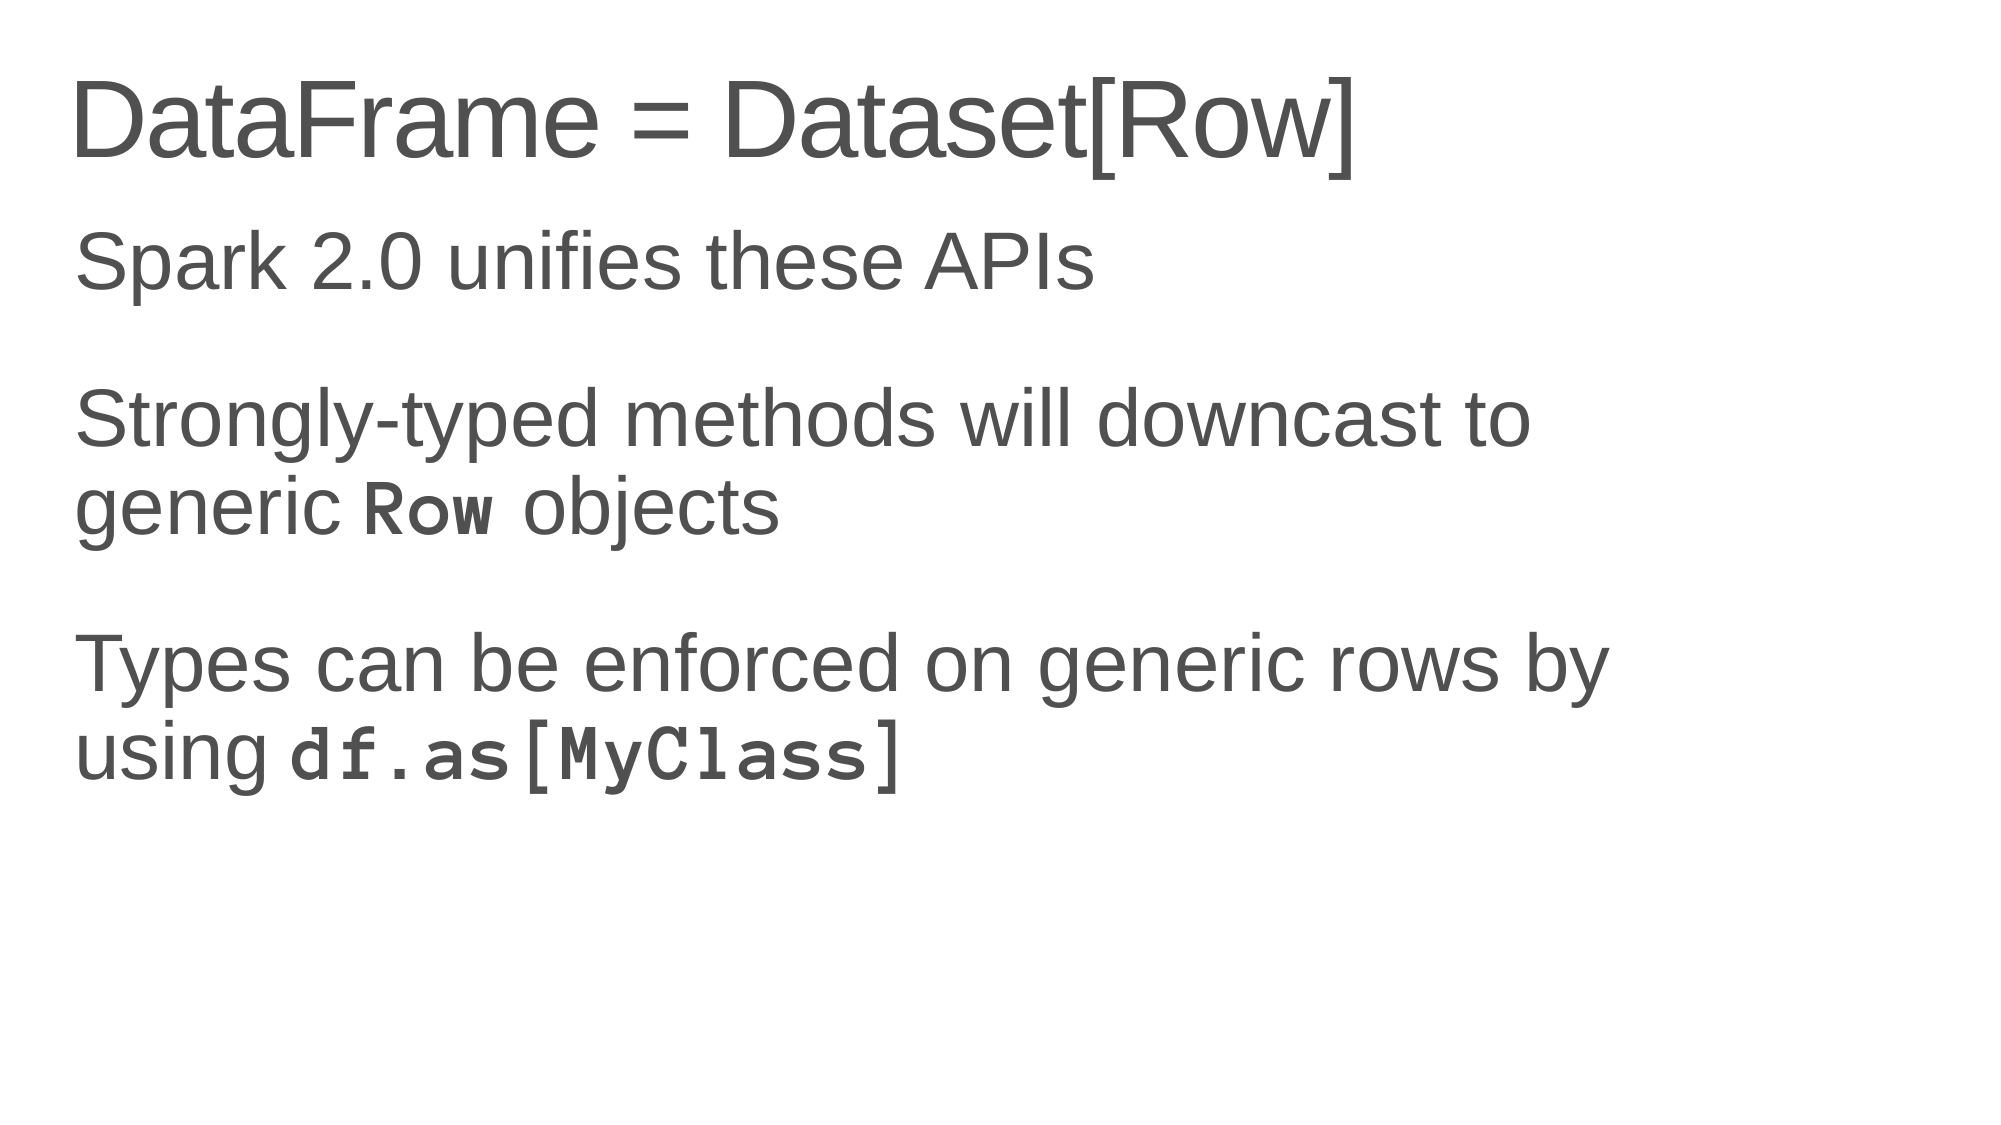

# DataFrame = Dataset[Row]
Spark 2.0 unifies these APIs

Strongly-typed methods will downcast to
generic Row objects

Types can be enforced on generic rows by
using df.as[MyClass]